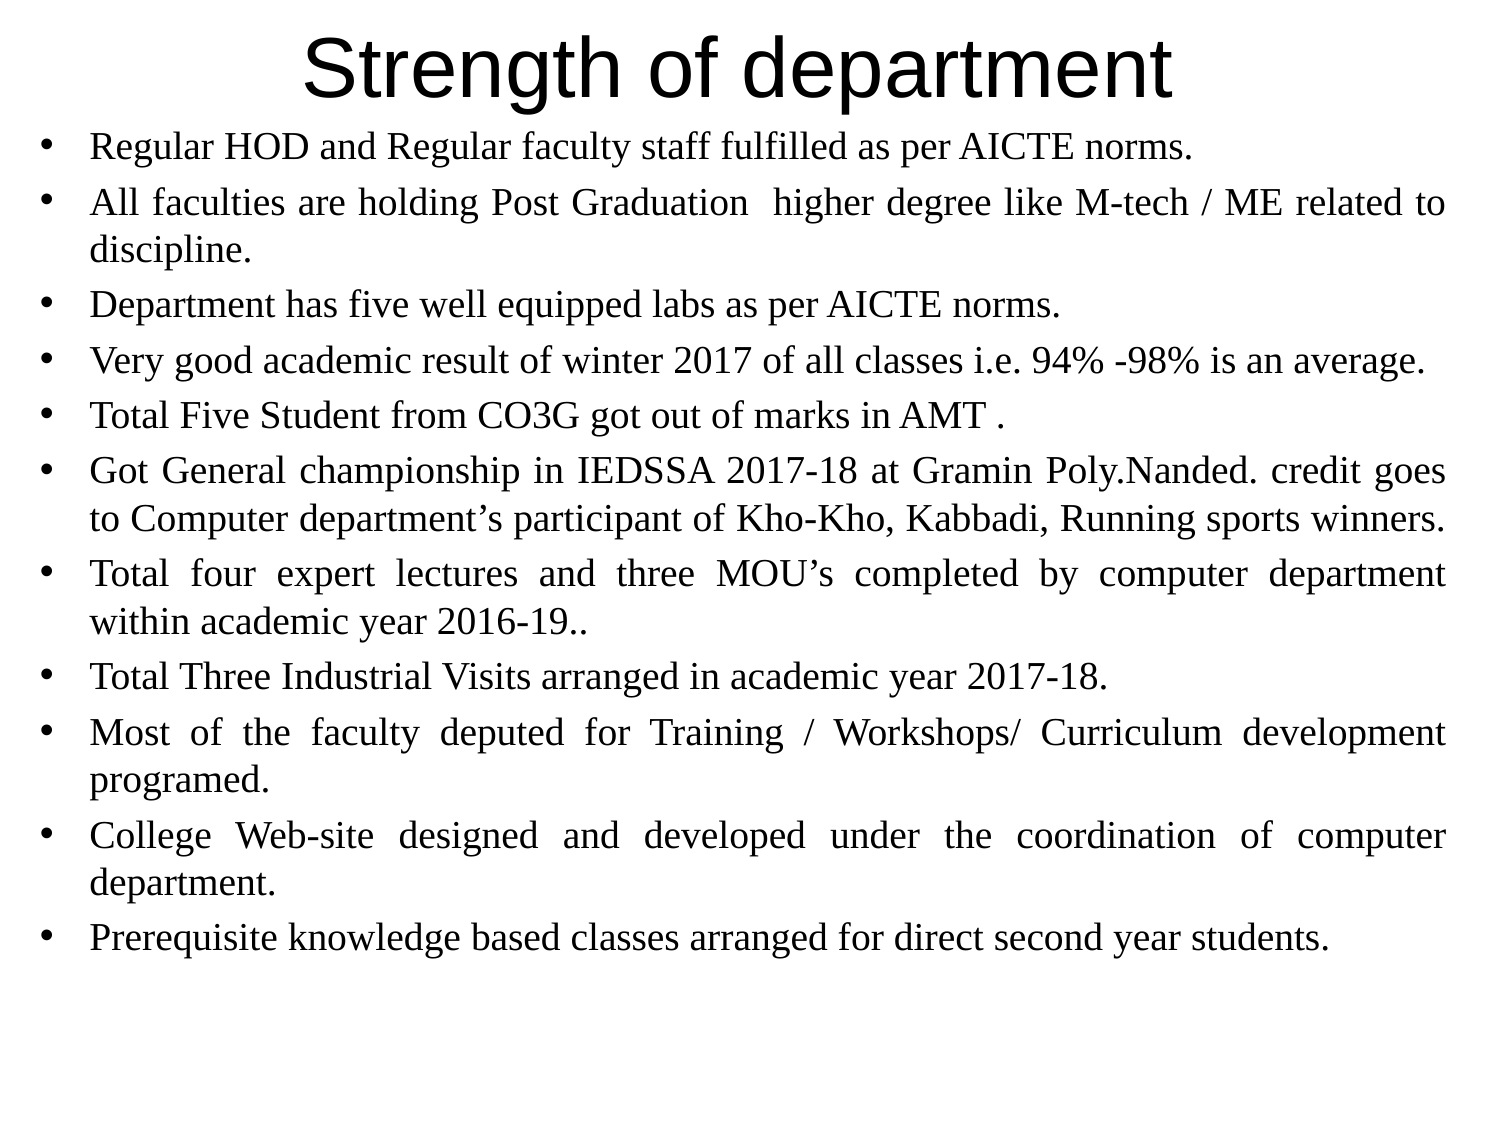

# Strength of department
Regular HOD and Regular faculty staff fulfilled as per AICTE norms.
All faculties are holding Post Graduation  higher degree like M-tech / ME related to discipline.
Department has five well equipped labs as per AICTE norms.
Very good academic result of winter 2017 of all classes i.e. 94% -98% is an average.
Total Five Student from CO3G got out of marks in AMT .
Got General championship in IEDSSA 2017-18 at Gramin Poly.Nanded. credit goes to Computer department’s participant of Kho-Kho, Kabbadi, Running sports winners.
Total four expert lectures and three MOU’s completed by computer department within academic year 2016-19..
Total Three Industrial Visits arranged in academic year 2017-18.
Most of the faculty deputed for Training / Workshops/ Curriculum development programed.
College Web-site designed and developed under the coordination of computer department.
Prerequisite knowledge based classes arranged for direct second year students.